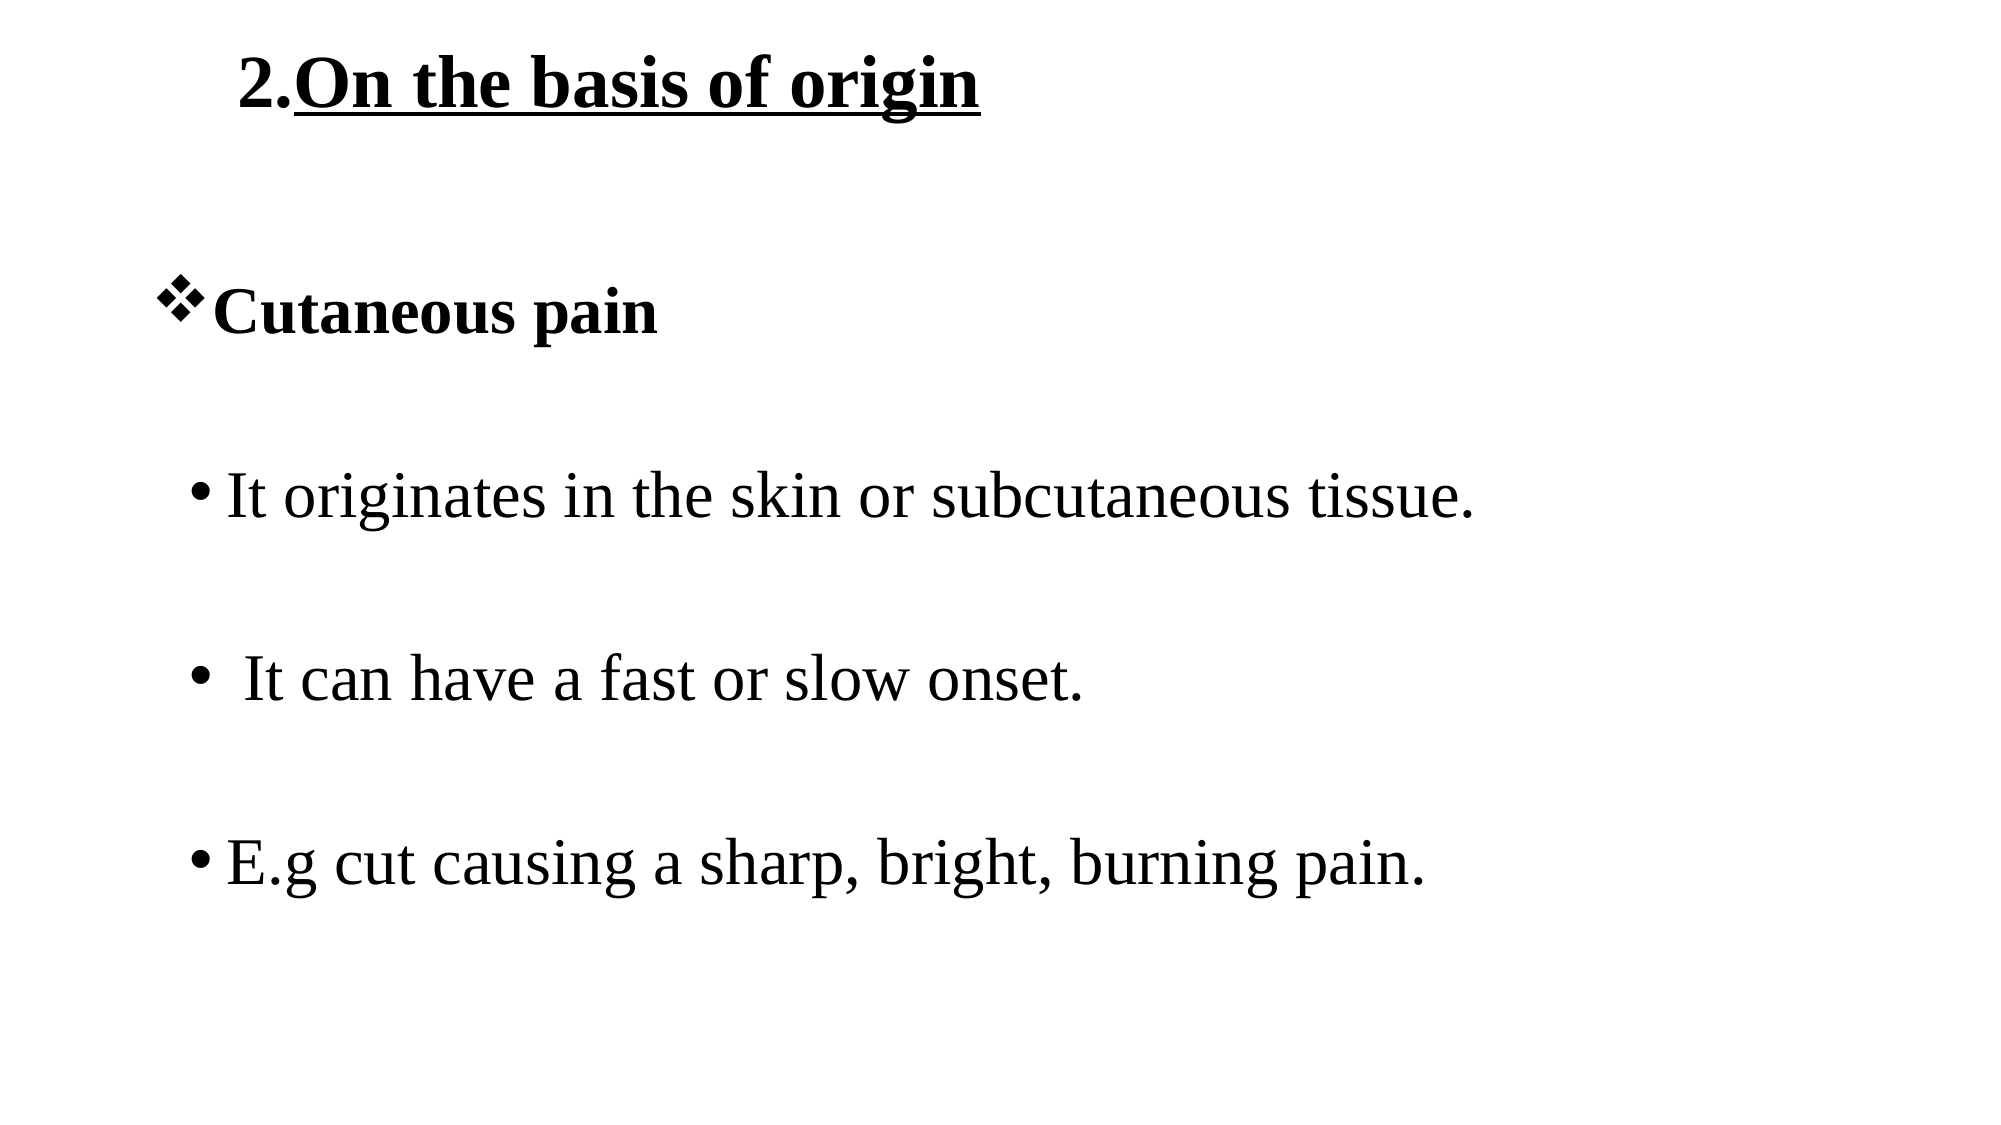

# 2.On the basis of origin
Cutaneous pain

It originates in the skin or subcutaneous tissue.

 It can have a fast or slow onset.

E.g cut causing a sharp, bright, burning pain.